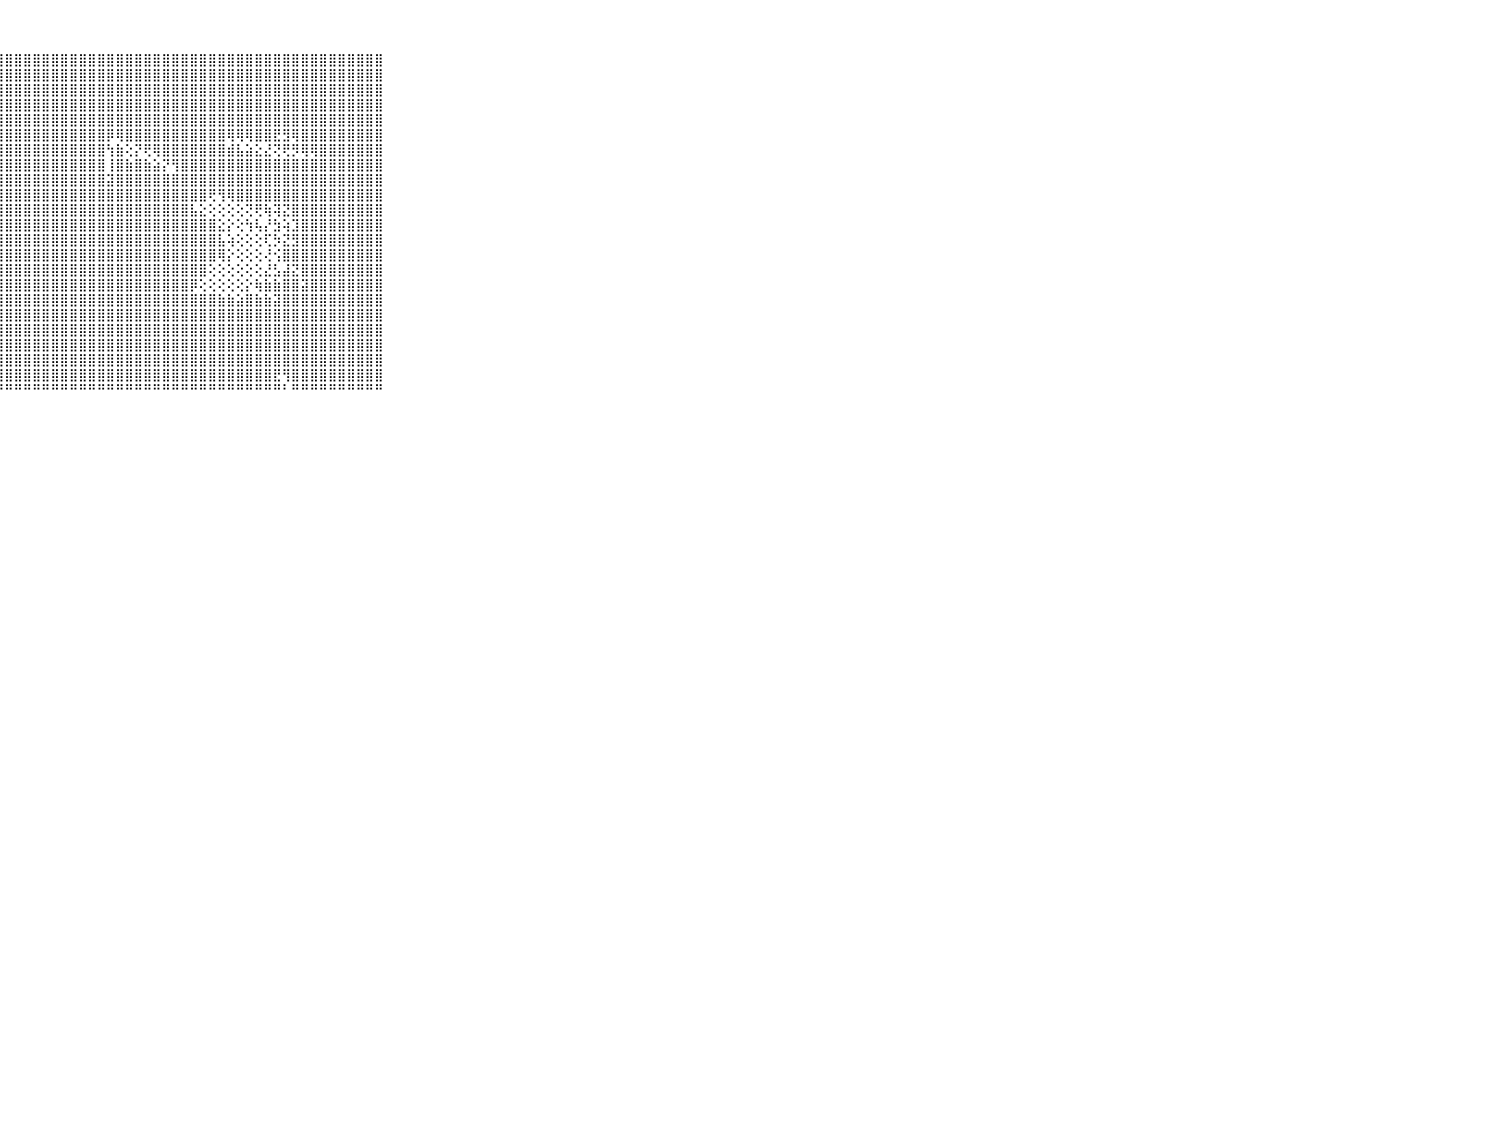

⠀⠀⠀⠀⠀⠀⠀⠀⠀⠀⠀⣿⣿⣿⣿⣿⣿⣿⣿⣿⣿⣿⣿⣿⣿⣿⣿⣿⣿⣿⣿⣿⣿⣿⣿⣿⣿⣿⣿⣿⣿⣿⣿⣿⣿⣿⣿⣿⣿⣿⣿⣿⣿⣿⣿⣿⣿⣿⣿⣿⣿⣿⣿⣿⣿⣿⣿⣿⣿⠀⠀⠀⠀⠀⠀⠀⠀⠀⠀⠀⠀
⠀⠀⠀⠀⠀⠀⠀⠀⠀⠀⠀⣿⣿⣿⣿⣿⣿⣿⣿⣿⣿⣿⣿⣿⣿⣿⣿⣿⣿⣿⣿⣿⣿⣿⣿⣿⣿⣿⣿⣿⣿⣿⣿⣿⣿⣿⣿⣿⣿⣿⣿⣿⣿⣿⣿⣿⣿⣿⣿⣿⣿⣿⣿⣿⣿⣿⣿⣿⣿⠀⠀⠀⠀⠀⠀⠀⠀⠀⠀⠀⠀
⠀⠀⠀⠀⠀⠀⠀⠀⠀⠀⠀⣿⣿⣿⣿⣿⣿⣿⣿⣿⣿⣿⣿⣿⣿⣿⣿⣿⣿⣿⣿⣿⣿⣿⣿⣿⣿⣿⣿⣿⣿⣿⣿⣿⣿⣿⣿⣿⣿⣿⣿⣿⣿⣿⣿⣿⣿⣿⣿⣿⣿⣿⣿⣿⣿⣿⣿⣿⣿⠀⠀⠀⠀⠀⠀⠀⠀⠀⠀⠀⠀
⠀⠀⠀⠀⠀⠀⠀⠀⠀⠀⠀⣿⣿⣿⣿⣿⣿⣿⣿⣿⣿⣿⣿⣿⣿⣿⣿⣿⣿⣿⣿⣿⣿⣿⣿⣿⣿⣿⣿⣿⣿⣿⣿⣿⣿⣿⣿⣿⣿⣿⣿⣿⣿⣿⣿⣿⣿⣿⣿⣿⣿⣿⣿⣿⣿⣿⣿⣿⣿⠀⠀⠀⠀⠀⠀⠀⠀⠀⠀⠀⠀
⠀⠀⠀⠀⠀⠀⠀⠀⠀⠀⠀⣿⣿⣿⣿⣿⣿⣿⣿⣿⣿⣿⣿⣿⣿⣿⣿⣿⣿⣿⣿⣿⣿⣿⣿⣿⣿⣿⣿⣿⣿⣿⣿⣿⣿⣿⣿⣿⣿⣿⣿⣿⣿⣿⣿⣿⣿⣿⣿⣿⣿⣿⣿⣿⣿⣿⣿⣿⣿⠀⠀⠀⠀⠀⠀⠀⠀⠀⠀⠀⠀
⠀⠀⠀⠀⠀⠀⠀⠀⠀⠀⠀⣿⣿⣿⣿⣿⣿⣿⣿⣿⣿⣿⣿⣿⣿⣿⣿⣿⣿⣿⣿⣿⣿⣿⣿⣿⣿⣿⣿⡿⢿⣿⣿⣿⣿⣿⣿⣿⣿⣿⣿⣿⢿⢿⢿⣿⣿⣟⣻⢿⣿⣿⣿⣿⣿⣿⣿⣿⣿⠀⠀⠀⠀⠀⠀⠀⠀⠀⠀⠀⠀
⠀⠀⠀⠀⠀⠀⠀⠀⠀⠀⠀⣿⣿⣿⣿⣿⣿⣿⣿⣿⣿⣿⣿⣿⣿⣿⣿⣿⣿⣿⣿⣿⣿⣿⣿⣿⣿⣿⣿⢳⣷⢕⡝⢟⢿⣿⣿⣿⣿⣿⣿⣿⣾⣧⣵⣕⣜⢝⢟⡻⢿⢿⣿⣿⣿⣿⣿⣿⣿⠀⠀⠀⠀⠀⠀⠀⠀⠀⠀⠀⠀
⠀⠀⠀⠀⠀⠀⠀⠀⠀⠀⠀⣿⣿⣿⣿⣿⣿⣿⣿⣿⣿⣿⣿⣿⣿⣿⣿⣿⣿⣿⣿⣿⣿⣿⣿⣿⣿⣿⣿⢸⣿⣷⣿⣷⣵⡝⢻⣿⣿⣿⣿⣿⣿⣿⣿⣿⣿⣿⣿⣿⣿⣿⣿⣿⣿⣿⣿⣿⣿⠀⠀⠀⠀⠀⠀⠀⠀⠀⠀⠀⠀
⠀⠀⠀⠀⠀⠀⠀⠀⠀⠀⠀⣿⣿⣿⣿⣿⣿⣿⣿⣿⣿⣿⣿⣿⣿⣿⣿⣿⣿⣿⣿⣿⣿⣿⣿⣿⣿⣿⣿⣽⣿⣿⣿⣿⣿⣿⣿⣿⣿⣿⣿⣿⣿⣿⣿⣿⣿⣿⣿⣿⣿⣿⣿⣿⣿⣿⣿⣿⣿⠀⠀⠀⠀⠀⠀⠀⠀⠀⠀⠀⠀
⠀⠀⠀⠀⠀⠀⠀⠀⠀⠀⠀⣿⣿⣿⣿⣿⣿⣿⣿⣿⣿⣿⣿⣿⣿⣿⣿⣿⣿⣿⣿⣿⣿⣿⣿⣿⣿⣿⣿⣿⣿⣿⣿⣿⣿⣿⣿⣿⣿⣿⢟⢻⢿⣿⣿⣿⣿⣿⣿⣿⣿⣿⣿⣿⣿⣿⣿⣿⣿⠀⠀⠀⠀⠀⠀⠀⠀⠀⠀⠀⠀
⠀⠀⠀⠀⠀⠀⠀⠀⠀⠀⠀⣿⣿⣿⣿⣿⣿⣿⣿⣿⣿⣿⣿⣿⣿⣿⣿⣿⣿⣿⣿⣿⣿⣿⣿⣿⣿⣿⣿⣿⣿⣿⣿⣿⣿⣿⣿⣿⣧⣕⢕⢕⢕⢕⢝⢟⢷⢽⣝⣿⣿⣿⣿⣿⣿⣿⣿⣿⣿⠀⠀⠀⠀⠀⠀⠀⠀⠀⠀⠀⠀
⠀⠀⠀⠀⠀⠀⠀⠀⠀⠀⠀⣿⣿⣿⣿⣿⣿⣿⣿⣿⣿⣿⣿⣿⣿⣿⣿⣿⣿⣿⣿⣿⣿⣿⣿⣿⣿⣿⣿⣿⣿⣿⣿⣿⣿⣿⣿⣿⣿⣿⣿⣕⡕⢕⢳⢧⡜⣳⢵⣹⣿⣿⣿⣿⣿⣿⣿⣿⣿⠀⠀⠀⠀⠀⠀⠀⠀⠀⠀⠀⠀
⠀⠀⠀⠀⠀⠀⠀⠀⠀⠀⠀⣿⣿⣿⣿⣿⣿⣿⣿⣿⣿⣿⣿⣿⣿⣿⣿⣿⣿⣿⣿⣿⣿⣿⣿⣿⣿⣿⣿⣿⣿⣿⣿⣿⣿⣿⣿⣿⣿⣿⣿⣧⢵⢕⢕⢕⢏⡳⣝⣻⣿⣿⣿⣿⣿⣿⣿⣿⣿⠀⠀⠀⠀⠀⠀⠀⠀⠀⠀⠀⠀
⠀⠀⠀⠀⠀⠀⠀⠀⠀⠀⠀⣿⣿⣿⣿⣿⣿⣿⣿⣿⣿⣿⣿⣿⣿⣿⣿⣿⣿⣿⣿⣿⣿⣿⣿⣿⣿⣿⣿⣿⣿⣿⣿⣿⣿⣿⣿⣿⣿⣿⣿⢿⡕⢕⢕⢕⢜⢪⣿⣿⣿⣿⣿⣿⣿⣿⣿⣿⣿⠀⠀⠀⠀⠀⠀⠀⠀⠀⠀⠀⠀
⠀⠀⠀⠀⠀⠀⠀⠀⠀⠀⠀⣿⣿⣿⣿⣿⣿⣿⣿⣿⣿⣿⣿⣿⣿⣿⣿⣿⣿⣿⣿⣿⣿⣿⣿⣿⣿⣿⣿⣿⣿⣿⣿⣿⣿⣿⣿⣿⣿⣿⢕⢕⢕⢕⢕⢕⣜⣣⣼⣝⣿⣿⣿⣿⣿⣿⣿⣿⣿⠀⠀⠀⠀⠀⠀⠀⠀⠀⠀⠀⠀
⠀⠀⠀⠀⠀⠀⠀⠀⠀⠀⠀⣿⣿⣿⣿⣿⣿⣿⣿⣿⣿⣿⣿⣿⣿⣿⣿⣿⣿⣿⣿⣿⣿⣿⣿⣿⣿⣿⣿⣿⣿⣿⣿⣿⣿⣿⣿⣿⡿⢕⢕⢕⢕⢕⡕⢷⣷⣷⣿⣿⣽⣿⣿⣿⣿⣿⣿⣿⣿⠀⠀⠀⠀⠀⠀⠀⠀⠀⠀⠀⠀
⠀⠀⠀⠀⠀⠀⠀⠀⠀⠀⠀⣿⣿⣿⣿⣿⣿⣿⣿⣿⣿⣿⣿⣿⣿⣿⣿⣿⣿⣿⣿⣿⣿⣿⣿⣿⣿⣿⣿⣿⣿⣿⣿⣿⣿⣿⣿⣿⣿⣿⣿⣷⣷⣵⣿⣷⣷⣽⣿⣿⣿⣿⣿⣿⣿⣿⣿⣿⣿⠀⠀⠀⠀⠀⠀⠀⠀⠀⠀⠀⠀
⠀⠀⠀⠀⠀⠀⠀⠀⠀⠀⠀⣿⣿⣿⣿⣿⣿⣿⣿⣿⣿⣿⣿⣿⣿⣿⣿⣿⣿⣿⣿⣿⣿⣿⣿⣿⣿⣿⣿⣿⣿⣿⣿⣿⣿⣿⣿⣿⣿⣿⣿⣿⣿⣿⣿⣿⣿⣿⣿⣿⣿⣿⣿⣿⣿⣿⣿⣿⣿⠀⠀⠀⠀⠀⠀⠀⠀⠀⠀⠀⠀
⠀⠀⠀⠀⠀⠀⠀⠀⠀⠀⠀⣿⣿⣿⣿⣿⣿⣿⣿⣿⣿⣿⣿⣿⣿⣿⣿⣿⣿⣿⣿⣿⣿⣿⣿⣿⣿⣿⣿⣿⣿⣿⣿⣿⣿⣿⣿⣿⣿⣿⣿⣿⣿⣿⣿⣿⣿⣿⣿⣿⣿⣿⣿⣿⣿⣿⣿⣿⣿⠀⠀⠀⠀⠀⠀⠀⠀⠀⠀⠀⠀
⠀⠀⠀⠀⠀⠀⠀⠀⠀⠀⠀⣿⣿⣿⣿⣿⣿⣿⣿⣿⣿⣿⣿⣿⣿⣿⣿⣿⣿⣿⣿⣿⣿⣿⣿⣿⣿⣿⣿⣿⣿⣿⣿⣿⣿⣿⣿⣿⣿⣿⣿⣿⣿⣿⣿⣿⣿⣿⣿⣿⣿⣿⣿⣿⣿⣿⣿⣿⣿⠀⠀⠀⠀⠀⠀⠀⠀⠀⠀⠀⠀
⠀⠀⠀⠀⠀⠀⠀⠀⠀⠀⠀⣿⣿⣿⣿⣿⣿⣿⣿⣿⣿⣿⣿⣿⣿⣿⣿⣿⣿⣿⣿⣿⣿⣿⣿⣿⣿⣿⣿⣿⣿⣿⣿⣿⣿⣿⣿⣿⣿⣿⣿⣿⣿⣿⣿⣿⣿⣿⣿⣿⣿⣿⣿⣿⣿⣿⣿⣿⣿⠀⠀⠀⠀⠀⠀⠀⠀⠀⠀⠀⠀
⠀⠀⠀⠀⠀⠀⠀⠀⠀⠀⠀⣿⣿⣿⣿⣿⣿⣿⣿⣿⣿⣿⣿⣿⣿⣿⣿⣿⣿⣿⣿⣿⣿⣿⣿⣿⣿⣿⣿⣿⣿⣿⣿⣿⣿⣿⣿⣿⣿⣿⣿⣿⣿⣿⣿⣿⣿⣟⢻⣿⣿⣿⣿⣿⣿⣿⣿⣿⣿⠀⠀⠀⠀⠀⠀⠀⠀⠀⠀⠀⠀
⠀⠀⠀⠀⠀⠀⠀⠀⠀⠀⠀⠛⠛⠛⠛⠛⠛⠛⠛⠛⠛⠛⠛⠛⠛⠛⠛⠛⠛⠛⠛⠛⠛⠛⠛⠛⠛⠛⠛⠛⠛⠛⠛⠛⠛⠛⠛⠛⠛⠛⠛⠛⠛⠛⠛⠛⠛⠛⠃⠛⠛⠛⠛⠛⠛⠛⠛⠛⠛⠀⠀⠀⠀⠀⠀⠀⠀⠀⠀⠀⠀